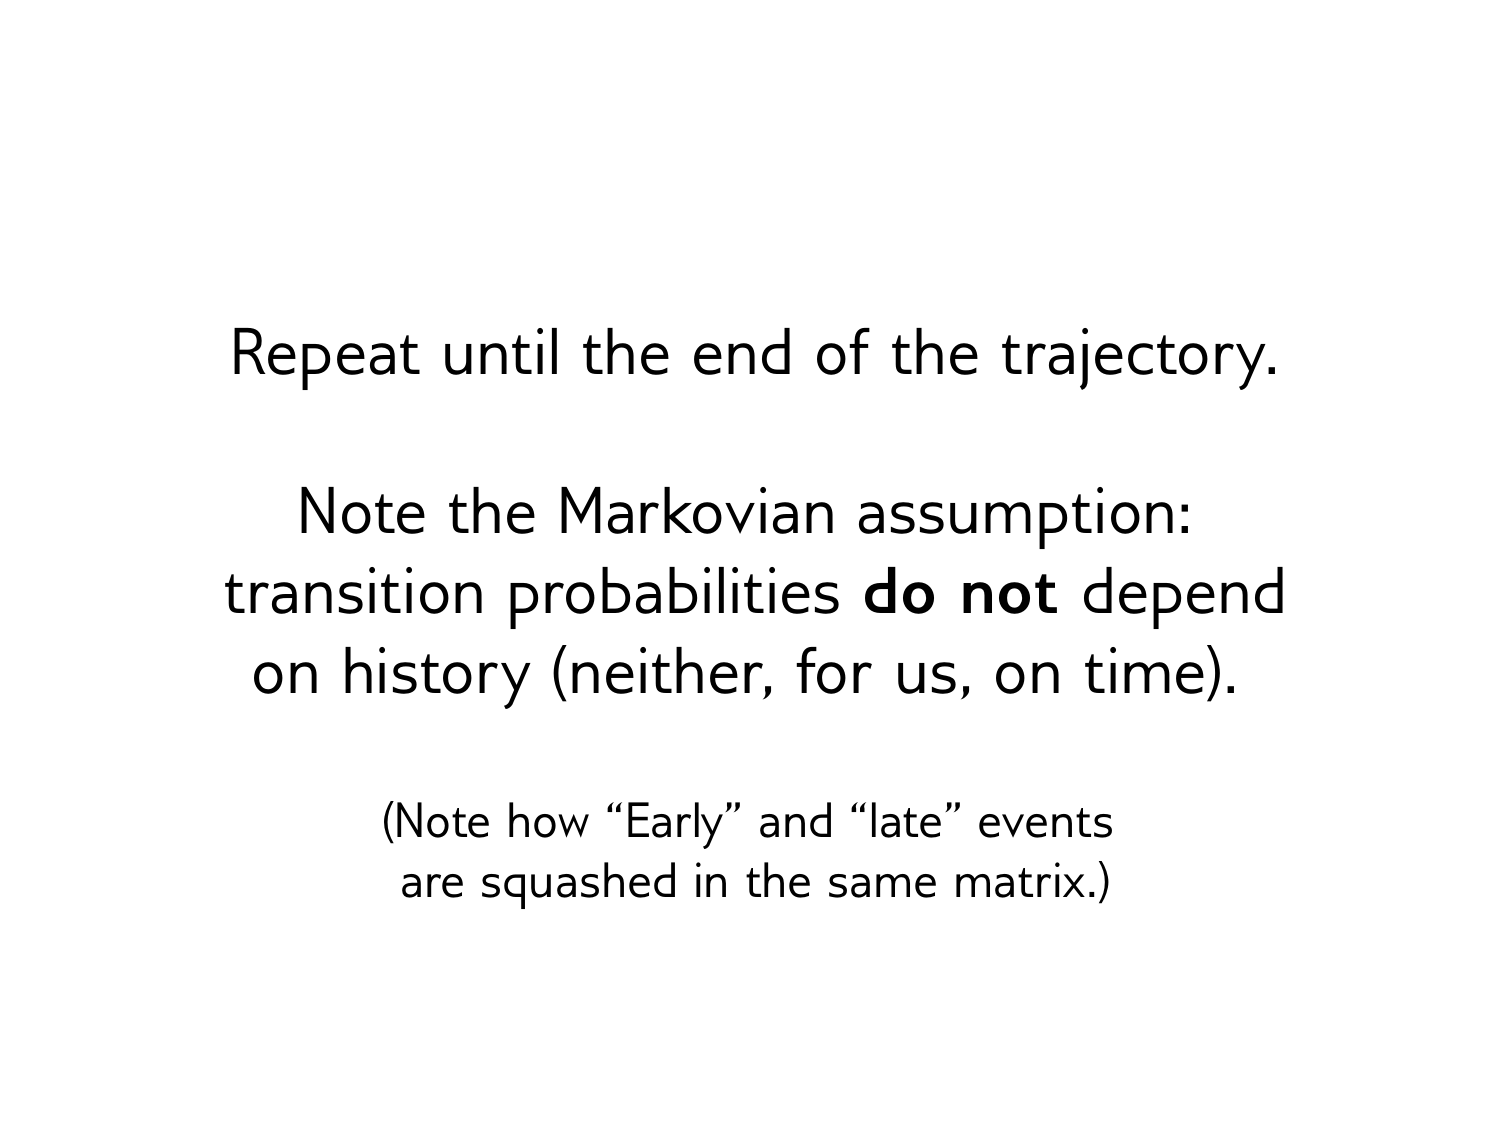

Repeat until the end of the trajectory.

Note the Markovian assumption:
transition probabilities do not depend
on history (neither, for us, on time).

(Note how “Early” and “late” events
are squashed in the same matrix.)